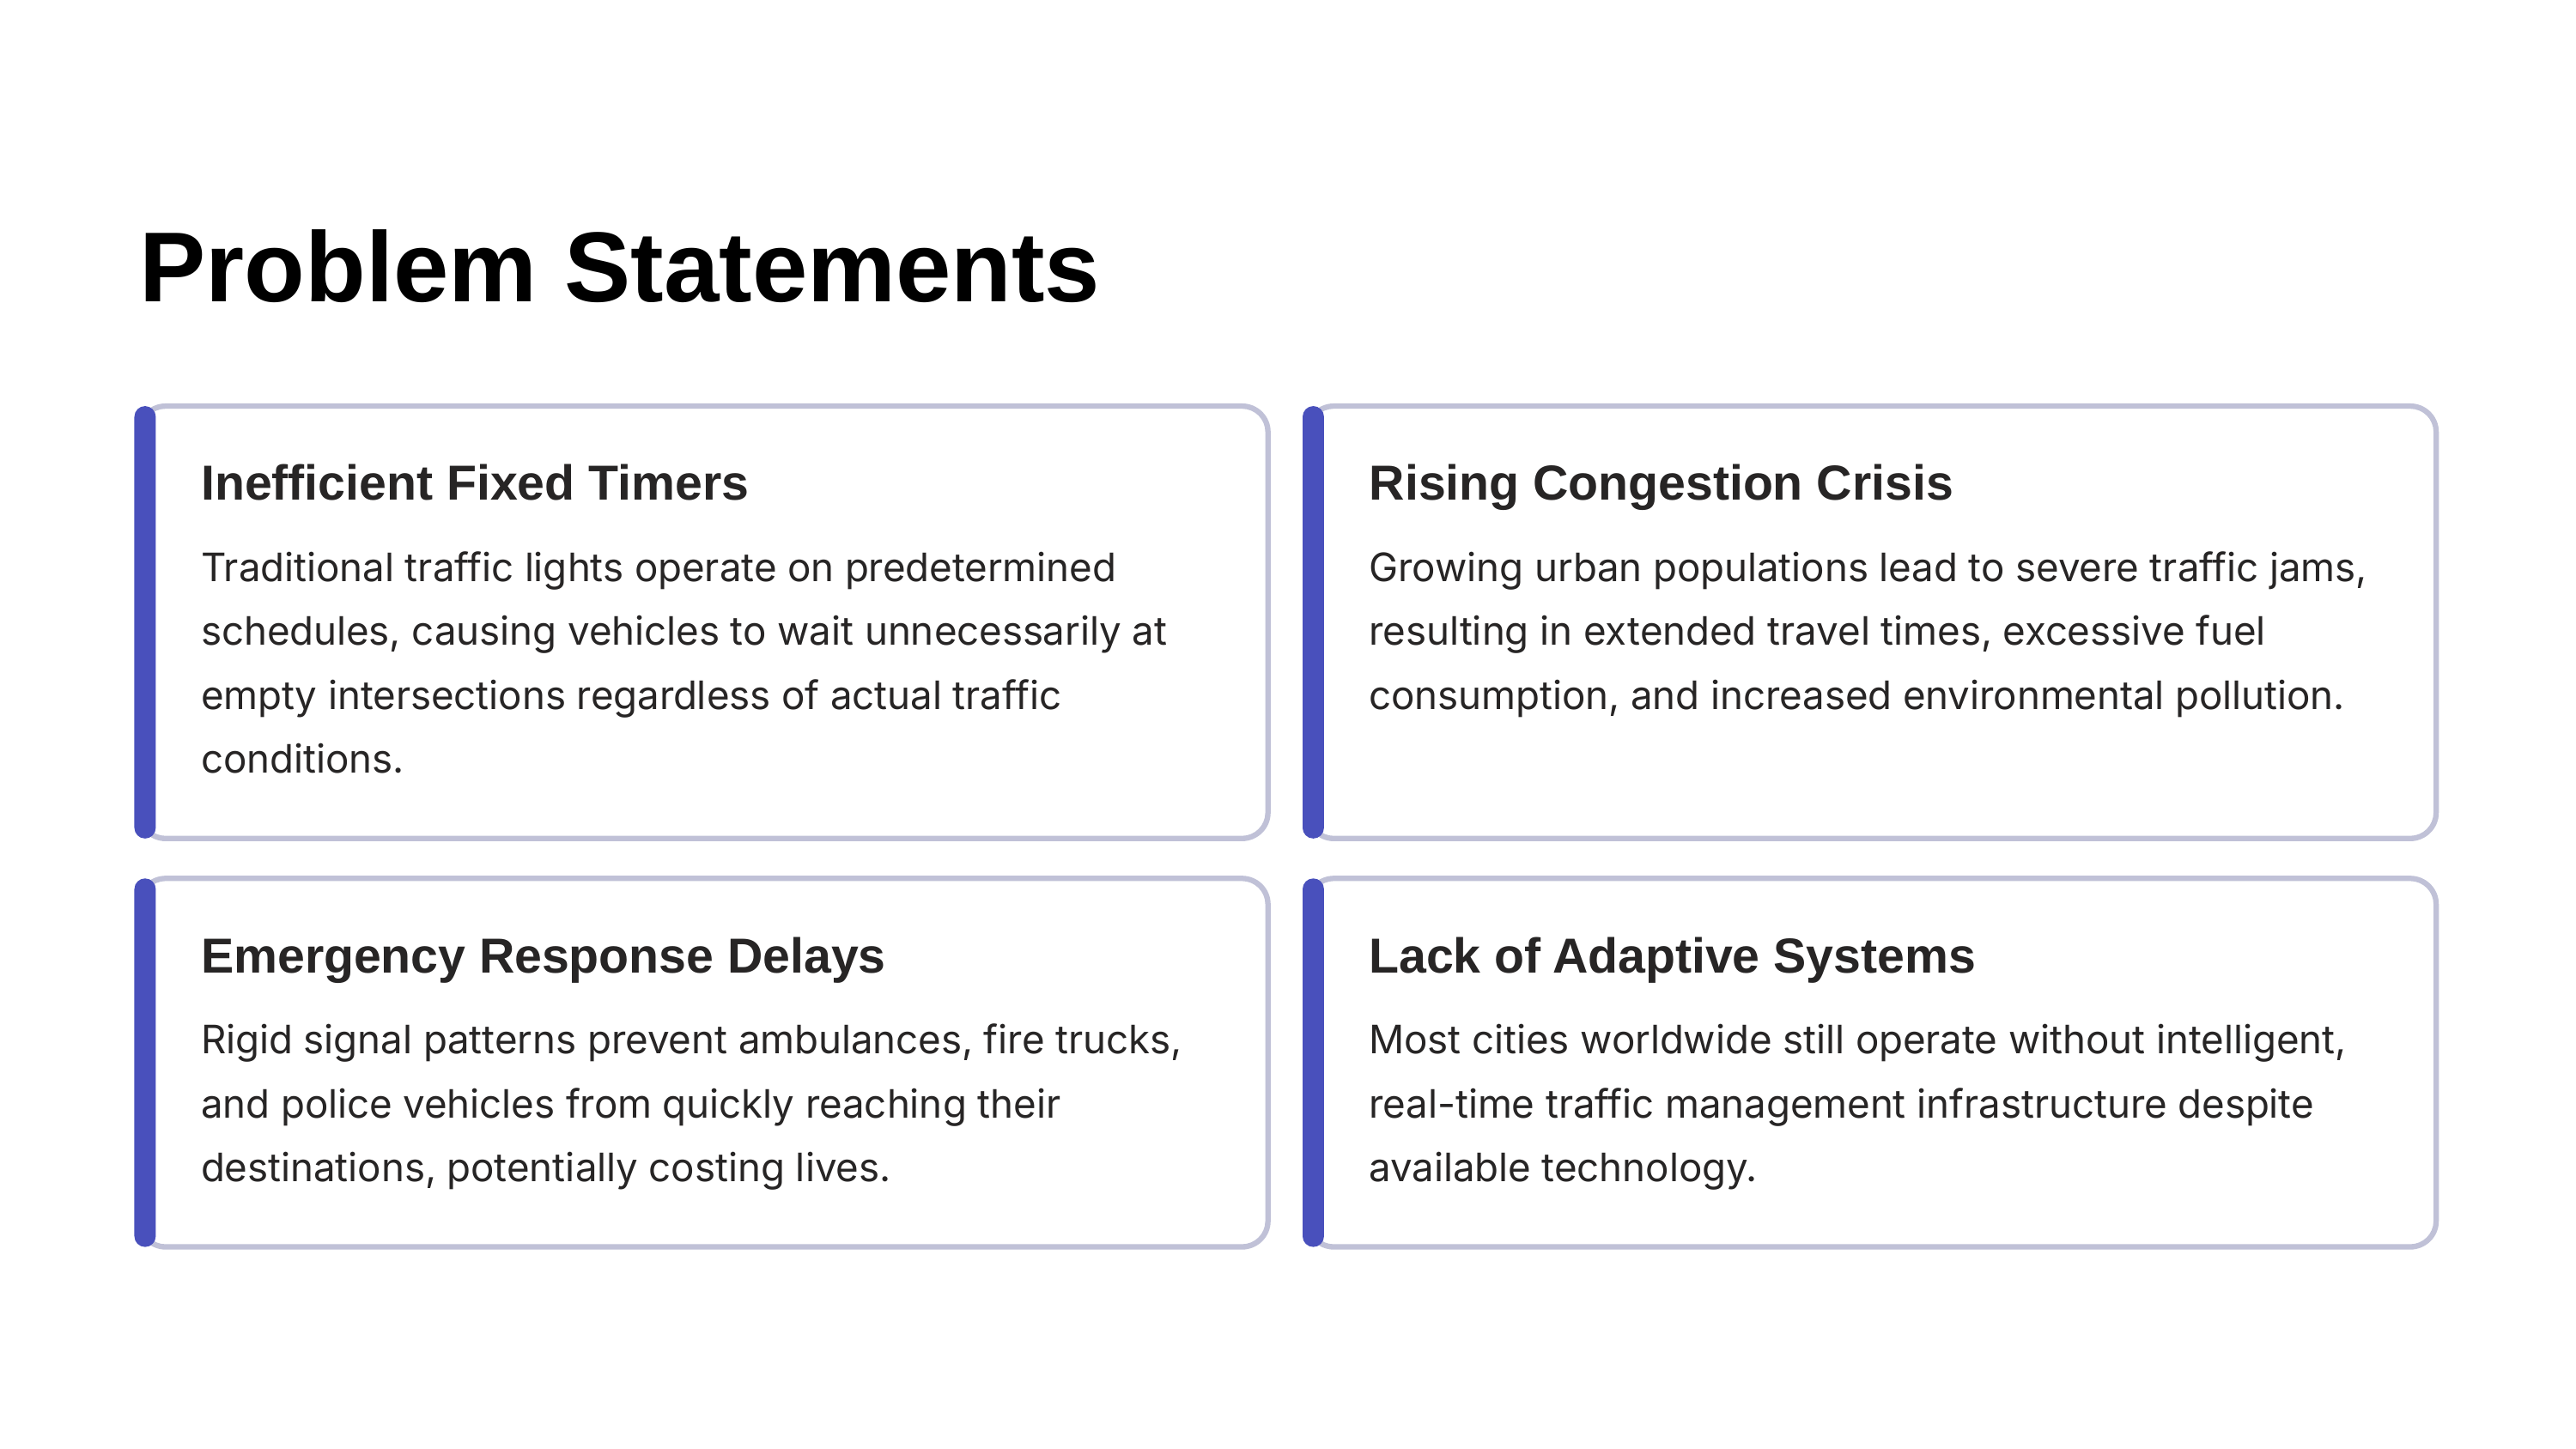

Problem Statements

Inefficient Fixed Timers
Rising Congestion Crisis
Traditional traffic lights operate on predetermined schedules, causing vehicles to wait unnecessarily at empty intersections regardless of actual traffic conditions.
Growing urban populations lead to severe traffic jams, resulting in extended travel times, excessive fuel consumption, and increased environmental pollution.

Emergency Response Delays
Lack of Adaptive Systems
Rigid signal patterns prevent ambulances, fire trucks, and police vehicles from quickly reaching their destinations, potentially costing lives.
Most cities worldwide still operate without intelligent, real-time traffic management infrastructure despite available technology.